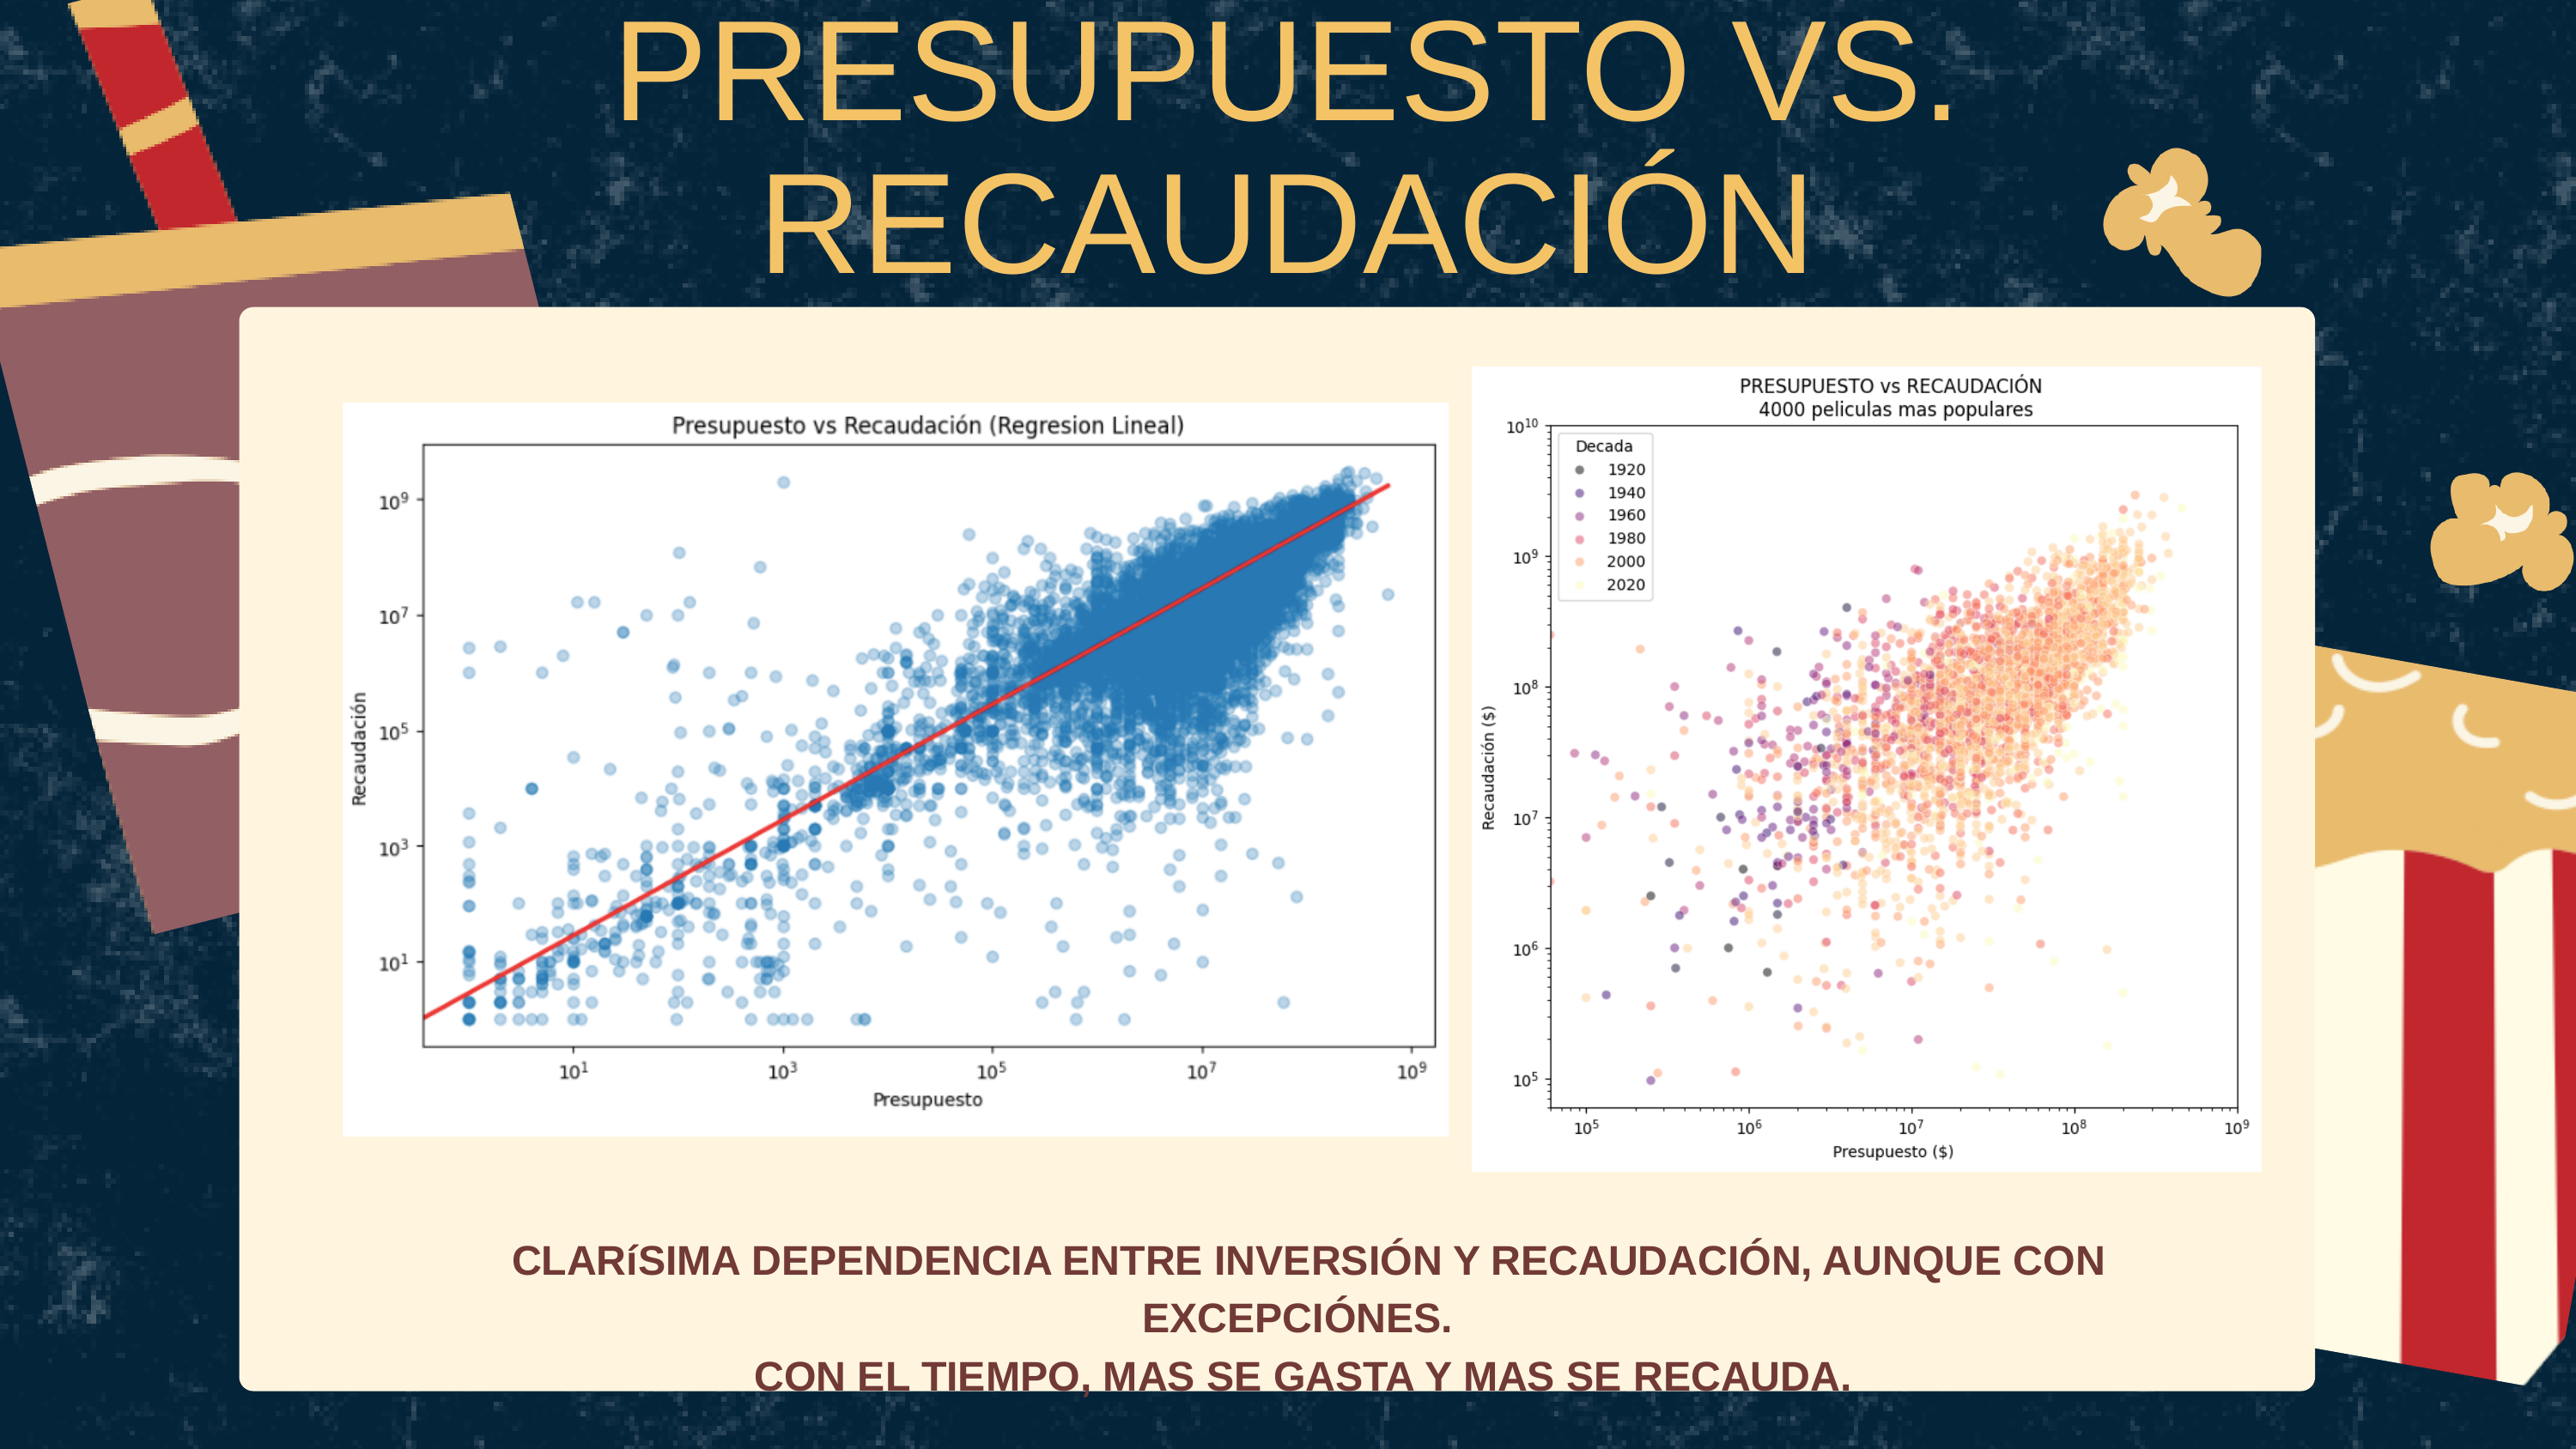

PRESUPUESTO VS. RECAUDACIÓN

 CLARíSIMA DEPENDENCIA ENTRE INVERSIÓN Y RECAUDACIÓN, AUNQUE CON EXCEPCIÓNES.
CON EL TIEMPO, MAS SE GASTA Y MAS SE RECAUDA.